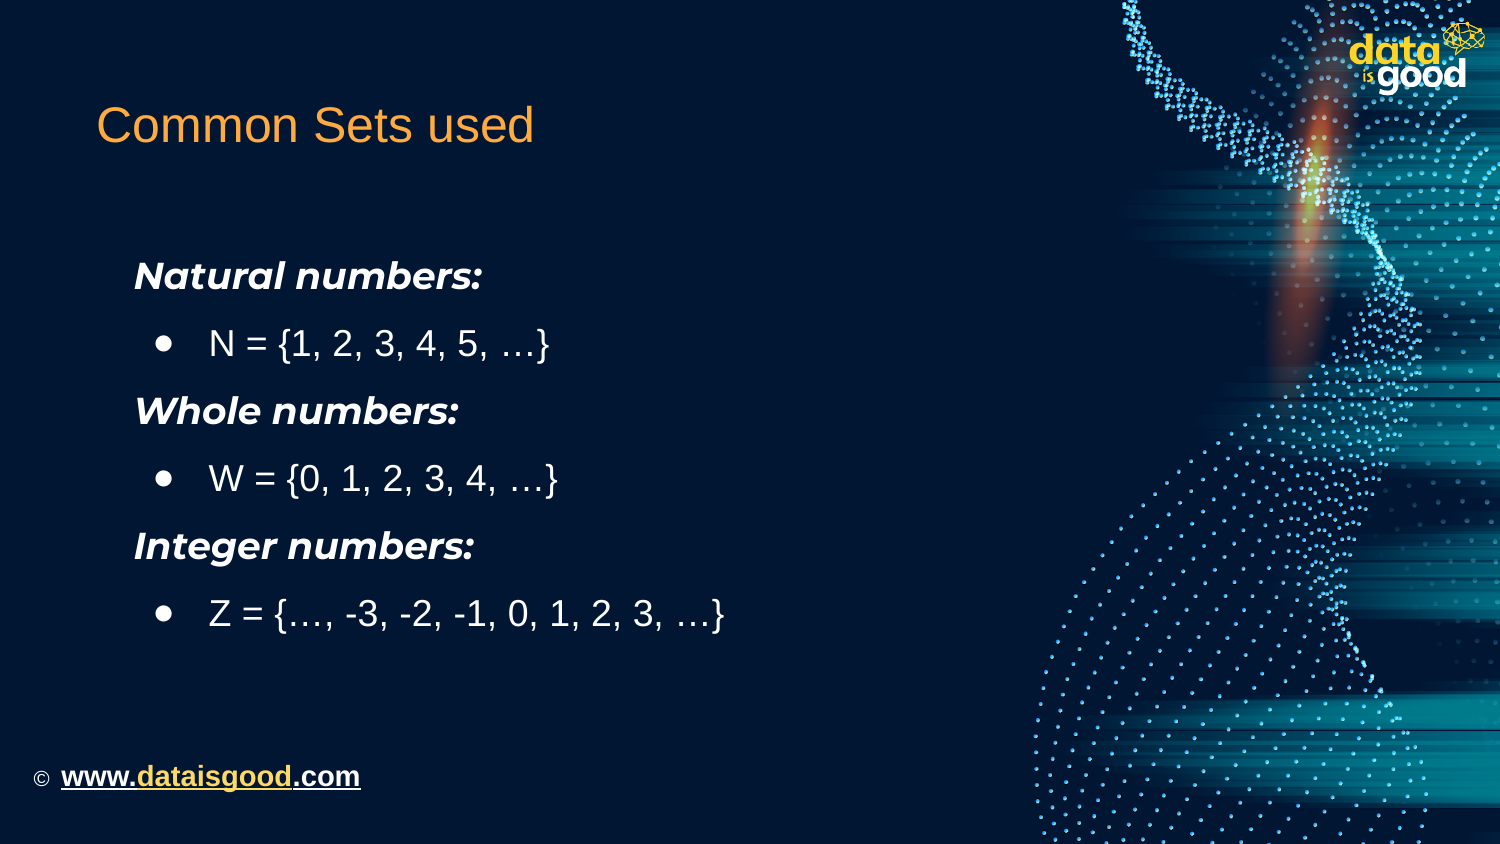

# Common Sets used
Natural numbers:
N = {1, 2, 3, 4, 5, …}
Whole numbers:
W = {0, 1, 2, 3, 4, …}
Integer numbers:
Z = {…, -3, -2, -1, 0, 1, 2, 3, …}